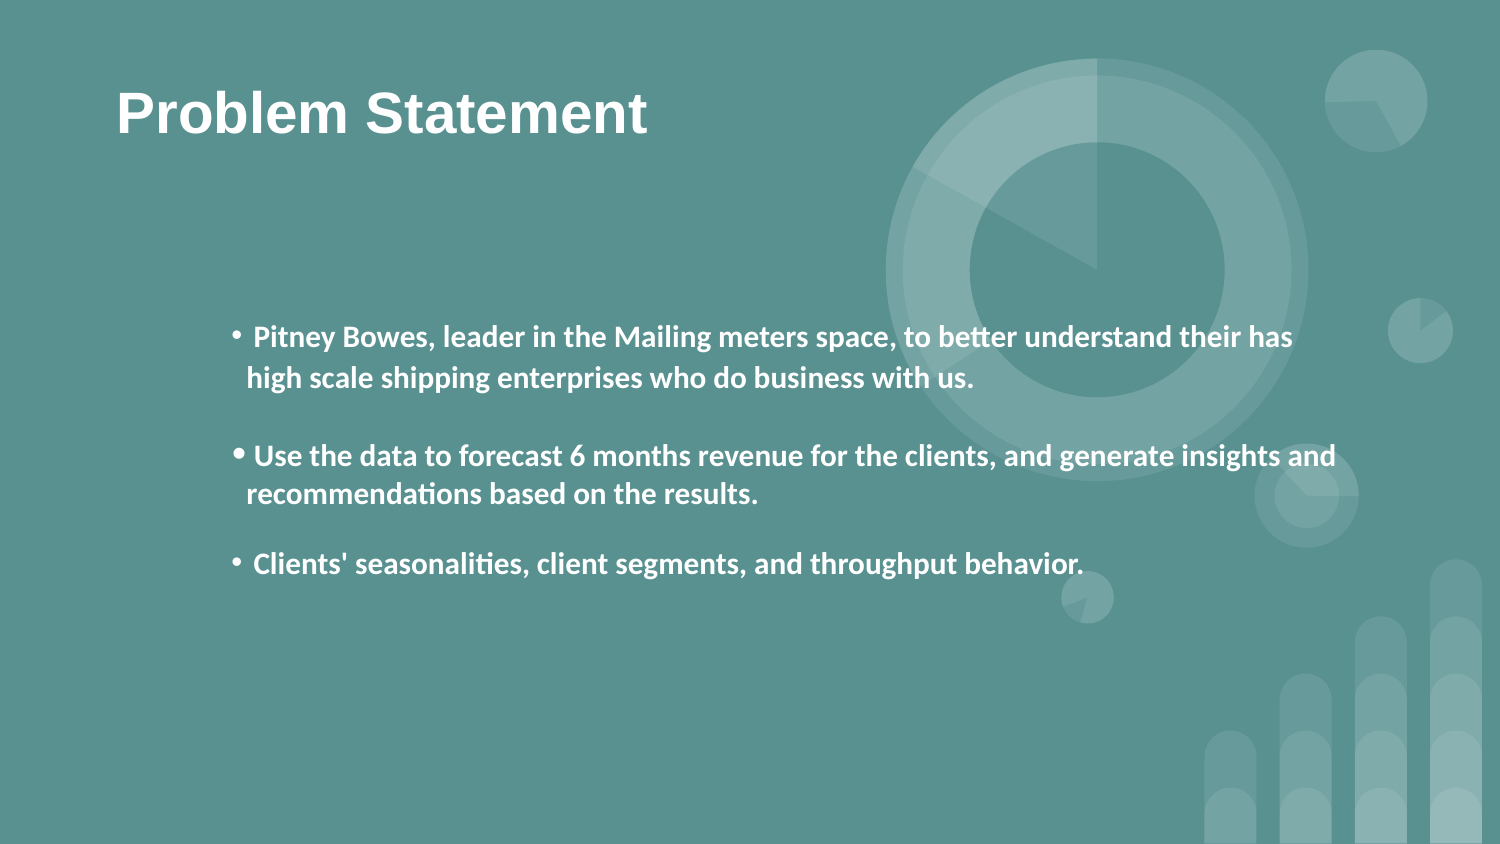

Problem Statement
# Pitney Bowes, leader in the Mailing meters space, to better understand their has high scale shipping enterprises who do business with us.

 Use the data to forecast 6 months revenue for the clients, and generate insights and recommendations based on the results.
 Clients' seasonalities, client segments, and throughput behavior.